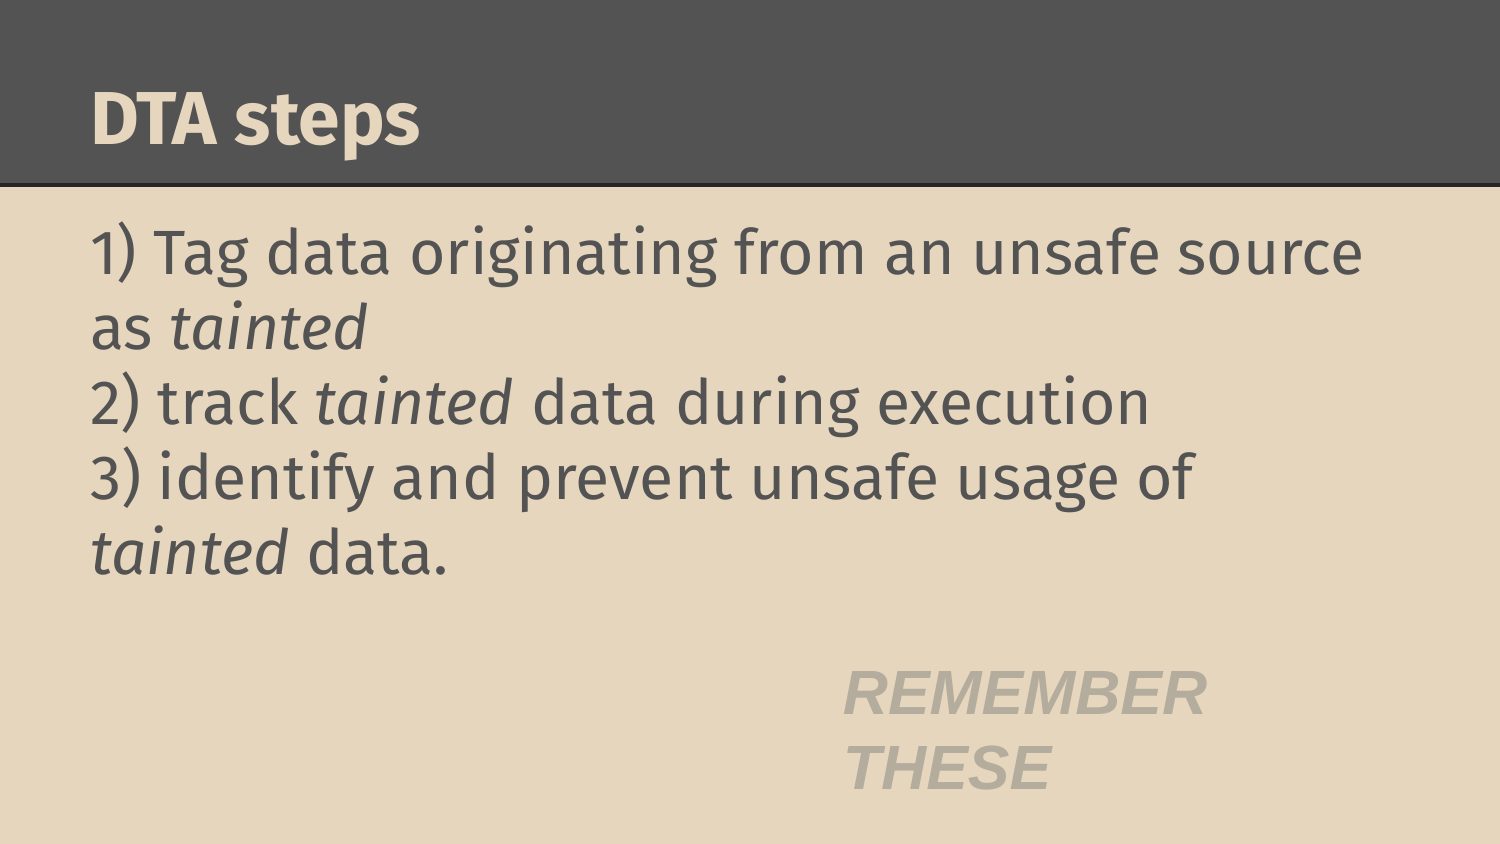

# DTA steps
1) Tag data originating from an unsafe source as tainted
2) track tainted data during execution
3) identify and prevent unsafe usage of tainted data.
REMEMBER THESE